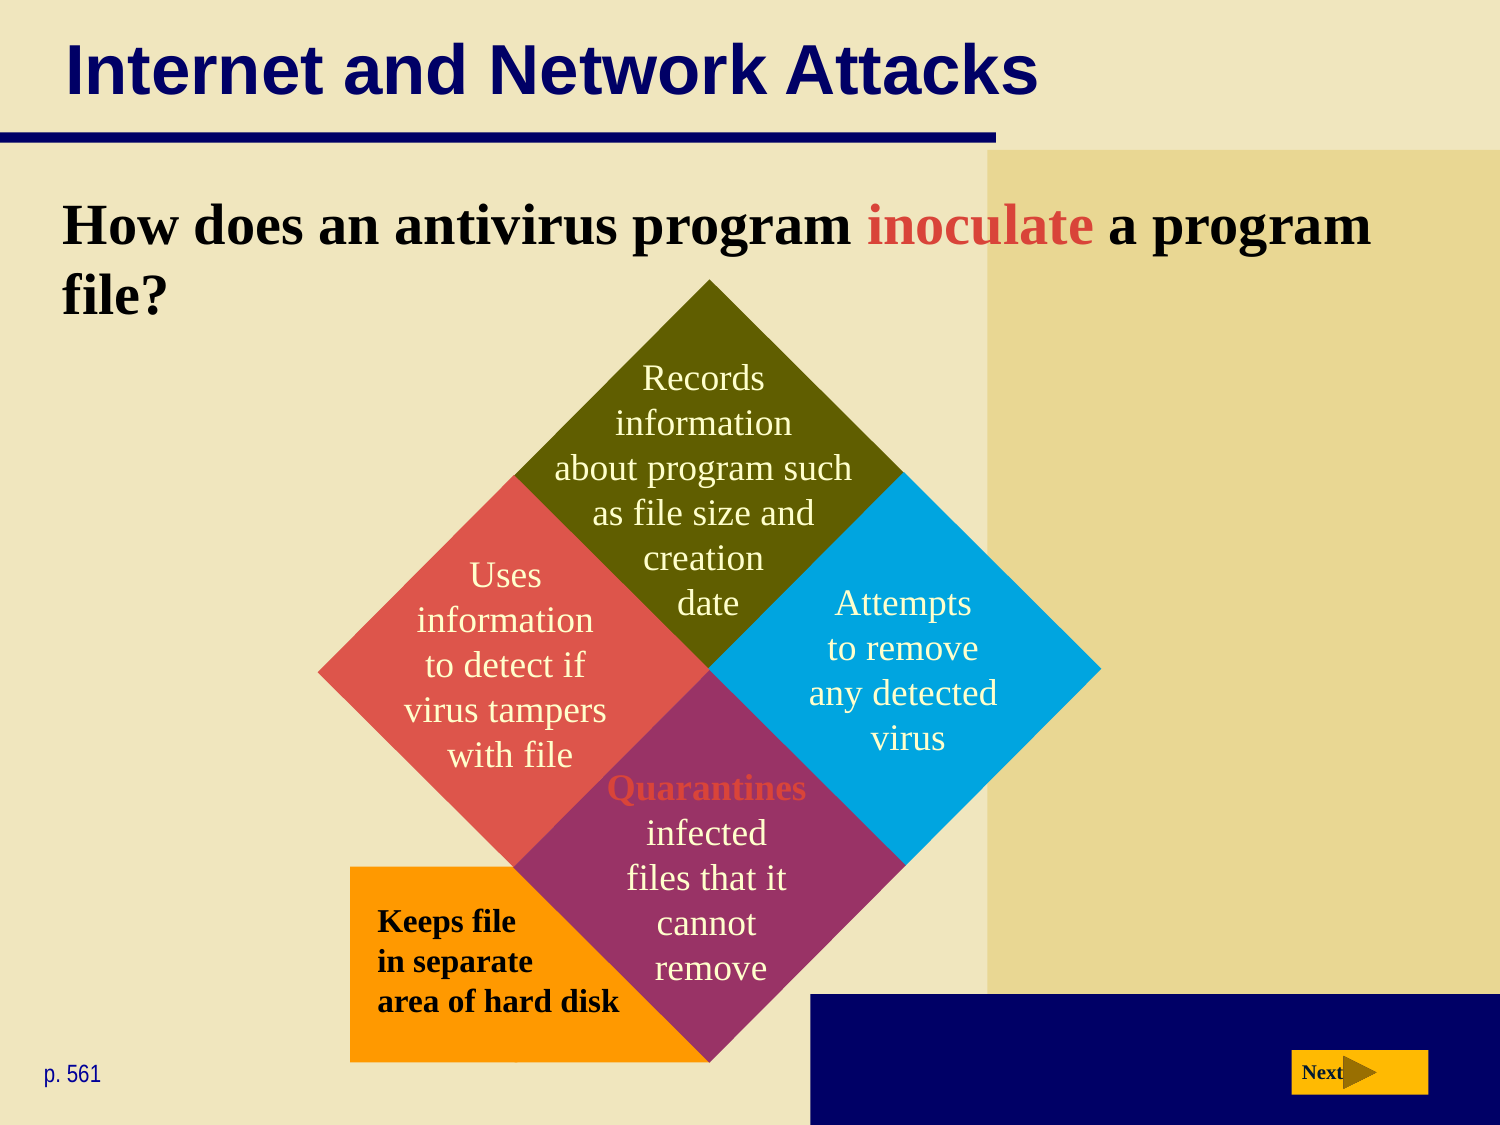

# Internet and Network Attacks
How does an antivirus program inoculate a program file?

Records
information
about program such
as file size and
creation
date

Attempts
to remove
any detected
virus

Uses
information
to detect if
virus tampers
with file

Quarantines
infected
files that it
cannot
remove

Keeps file
in separate
area of hard disk
p. 561

Next